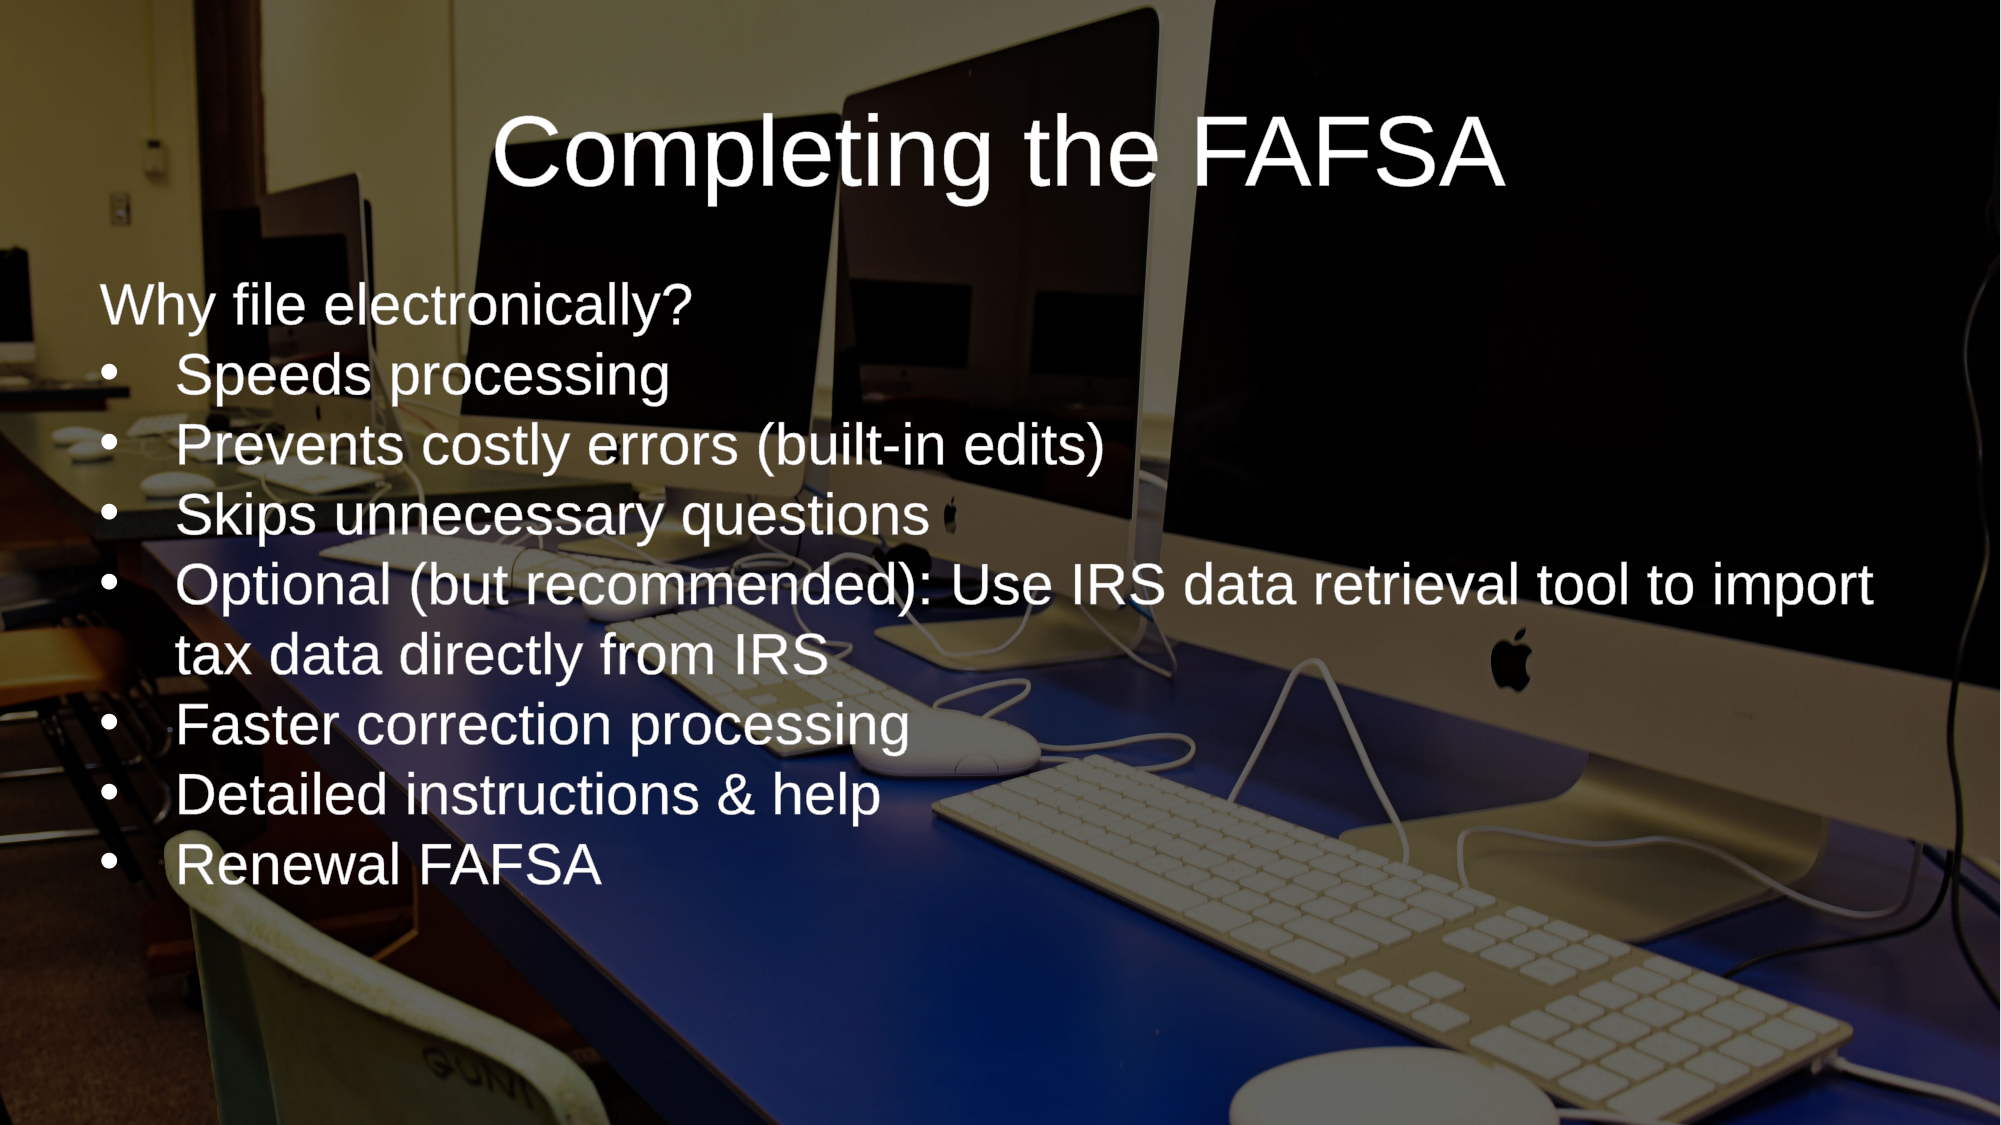

Completing the FAFSA
Why file electronically?
Speeds processing
Prevents costly errors (built-in edits)
Skips unnecessary questions
Optional (but recommended): Use IRS data retrieval tool to import tax data directly from IRS
Faster correction processing
Detailed instructions & help
Renewal FAFSA